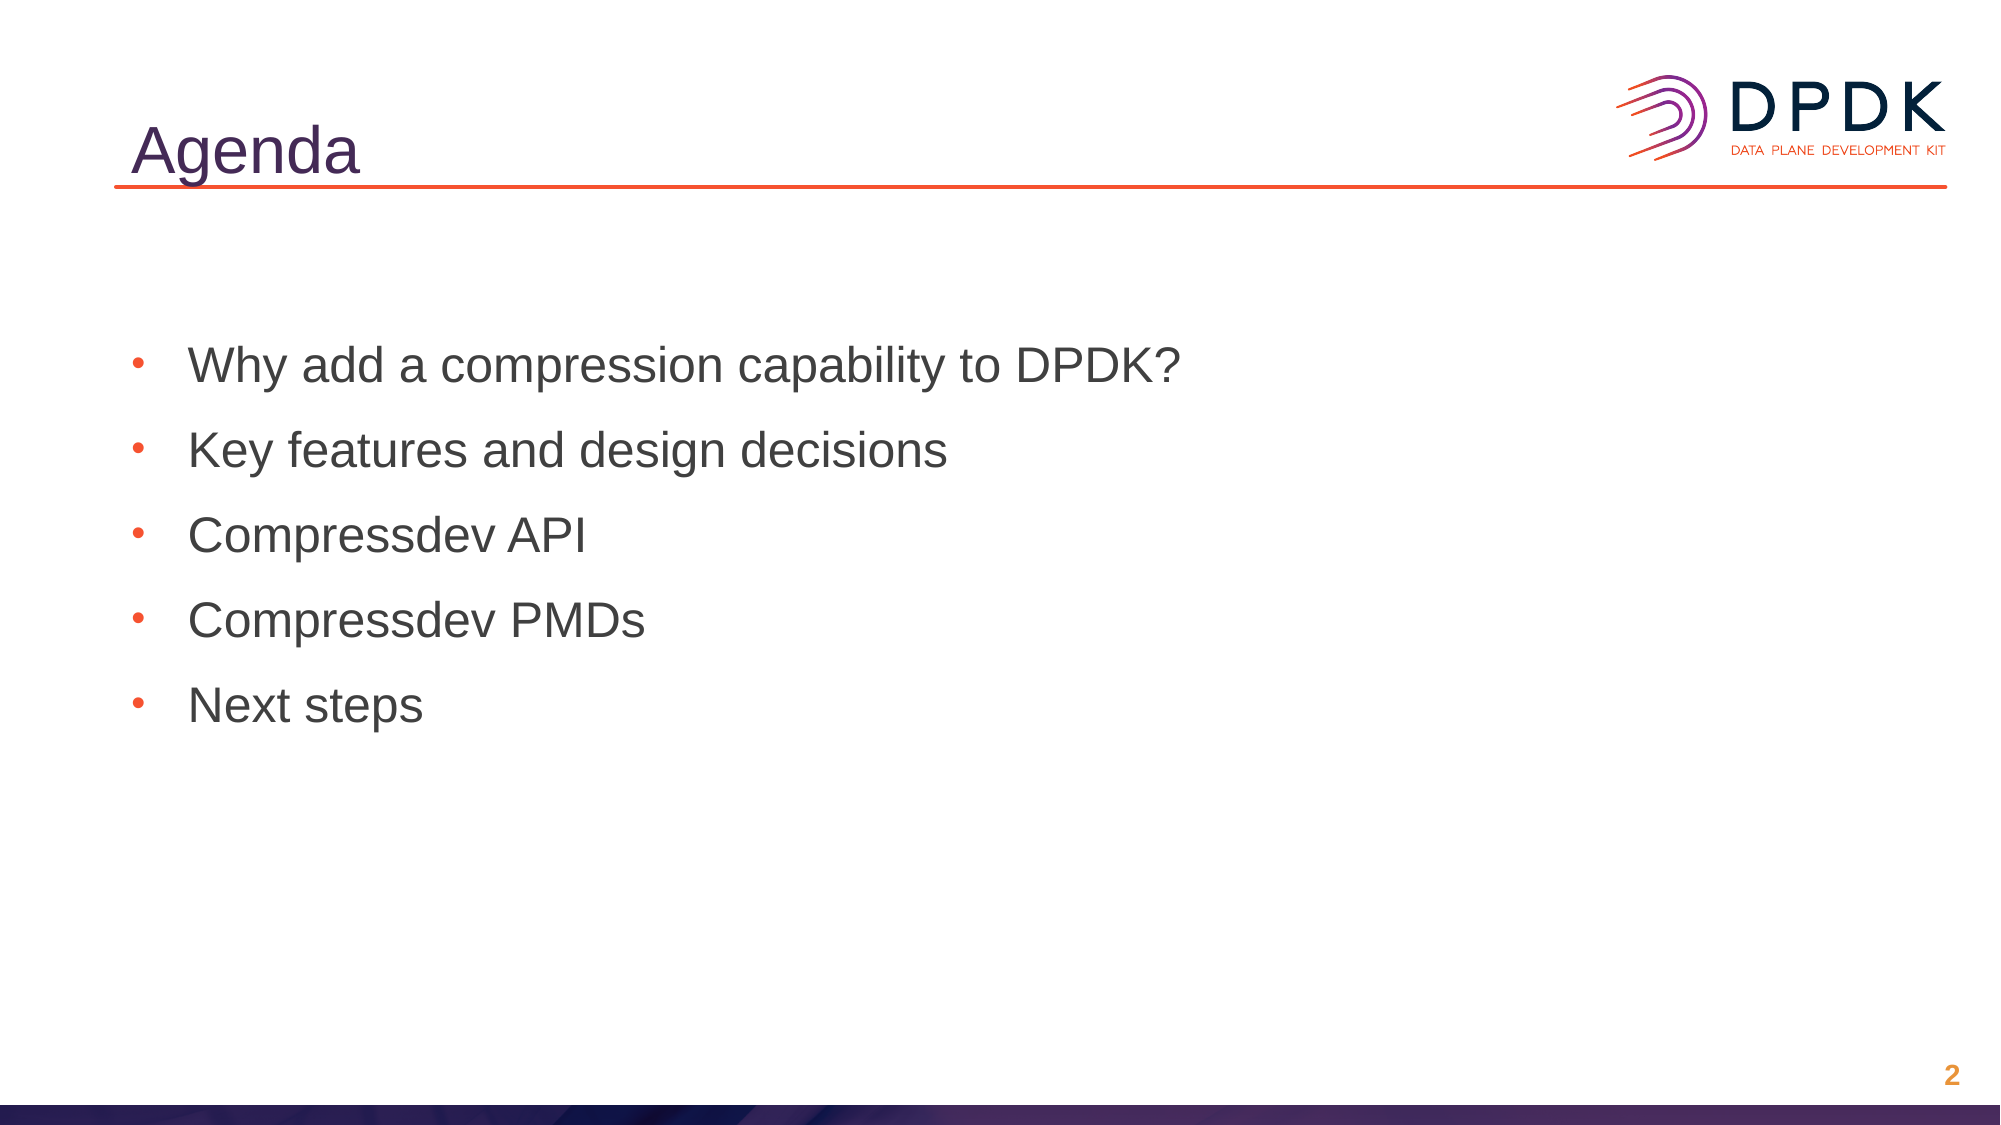

# Agenda
Why add a compression capability to DPDK?
Key features and design decisions
Compressdev API
Compressdev PMDs
Next steps